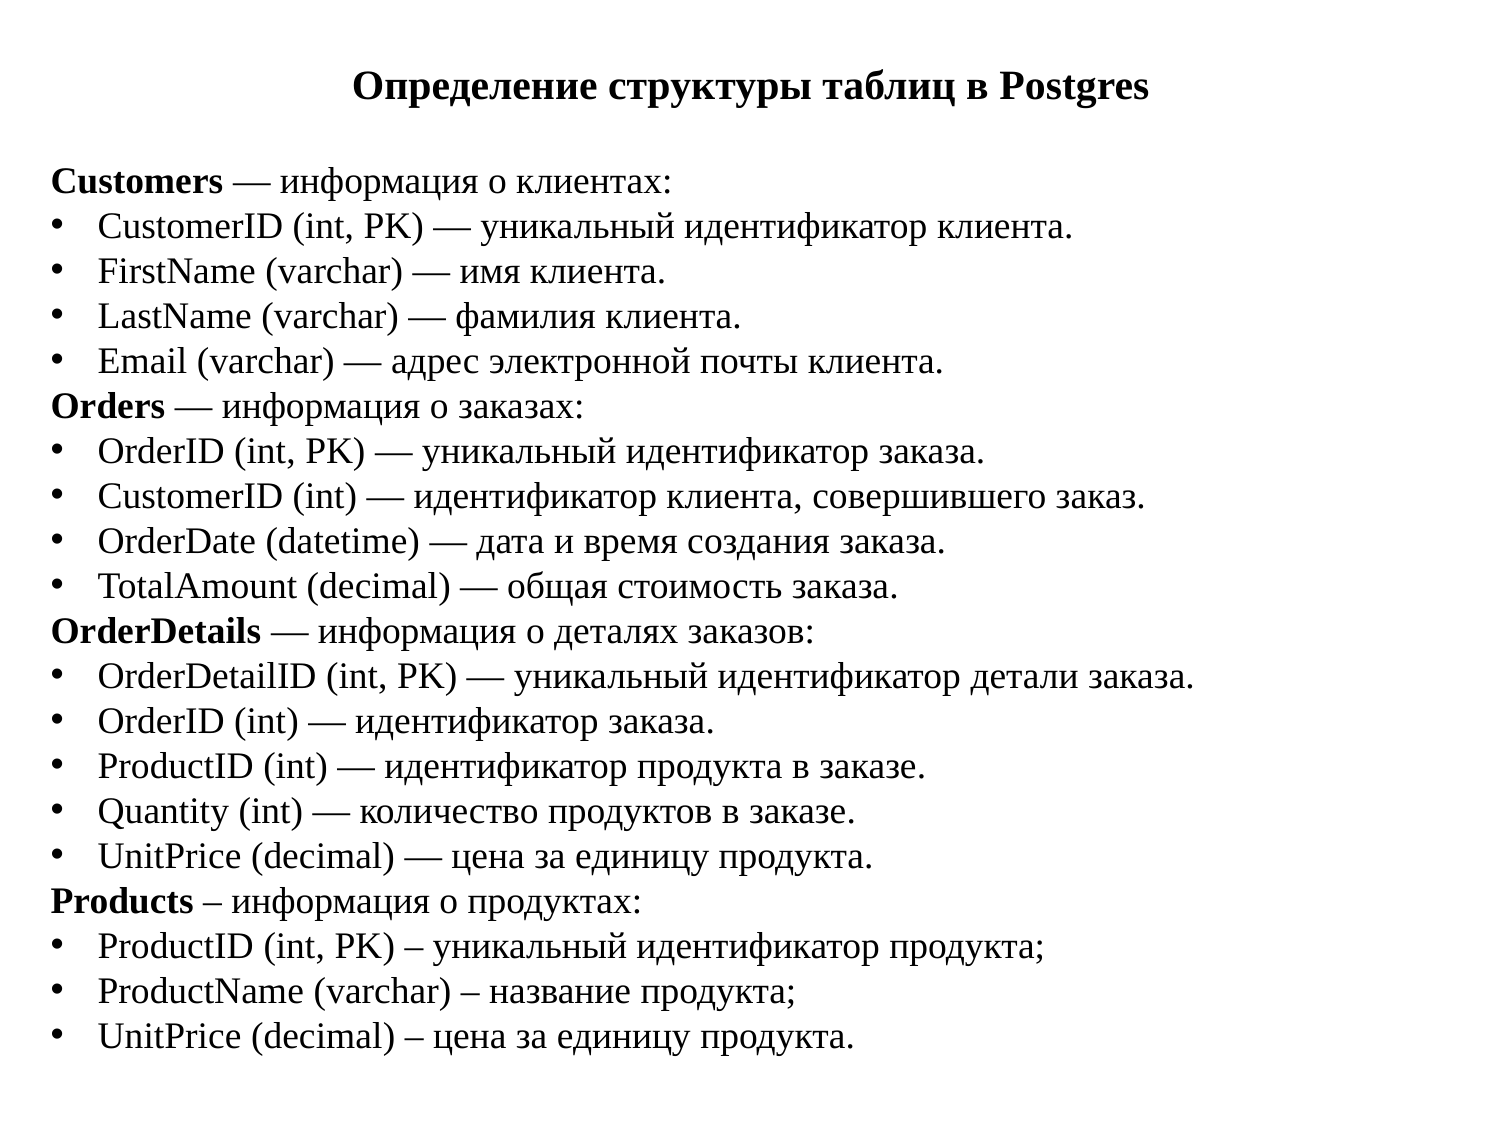

# Определение структуры таблиц в Postgres
Customers — информация о клиентах:
CustomerID (int, PK) — уникальный идентификатор клиента.
FirstName (varchar) — имя клиента.
LastName (varchar) — фамилия клиента.
Email (varchar) — адрес электронной почты клиента.
Orders — информация о заказах:
OrderID (int, PK) — уникальный идентификатор заказа.
CustomerID (int) — идентификатор клиента, совершившего заказ.
OrderDate (datetime) — дата и время создания заказа.
TotalAmount (decimal) — общая стоимость заказа.
OrderDetails — информация о деталях заказов:
OrderDetailID (int, PK) — уникальный идентификатор детали заказа.
OrderID (int) — идентификатор заказа.
ProductID (int) — идентификатор продукта в заказе.
Quantity (int) — количество продуктов в заказе.
UnitPrice (decimal) — цена за единицу продукта.
Products – информация о продуктах:
ProductID (int, PK) – уникальный идентификатор продукта;
ProductName (varchar) – название продукта;
UnitPrice (decimal) – цена за единицу продукта.